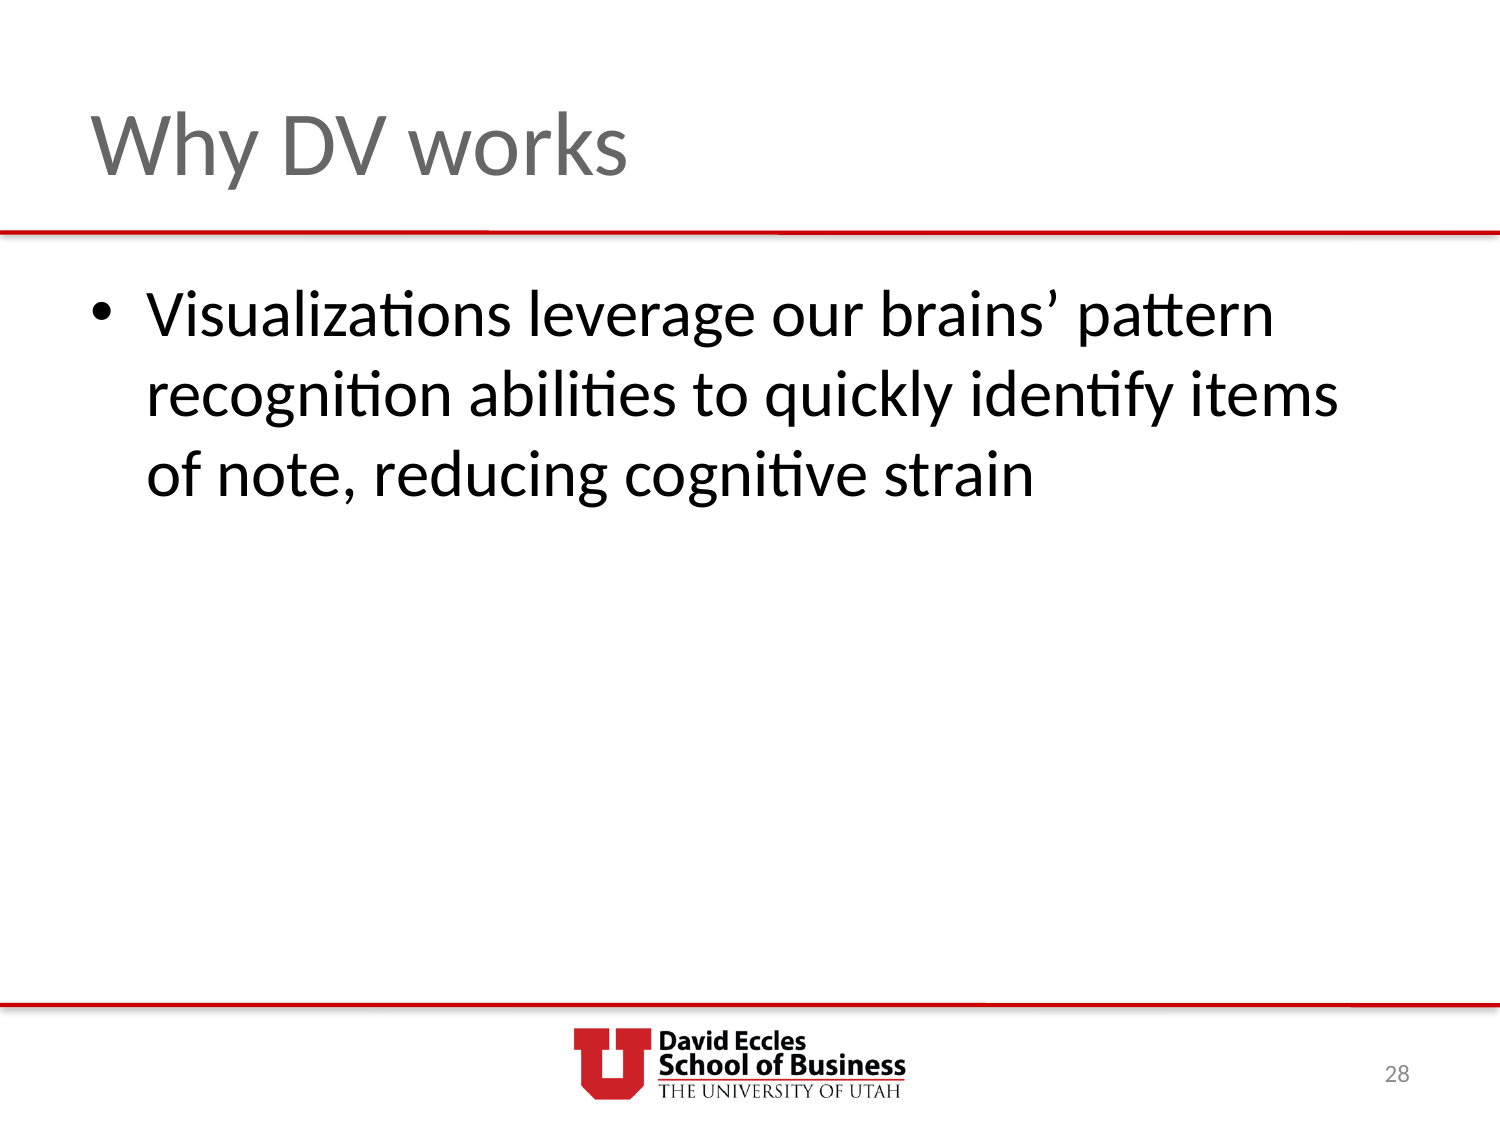

# Why DV works
Visualizations leverage our brains’ pattern recognition abilities to quickly identify items of note, reducing cognitive strain
28